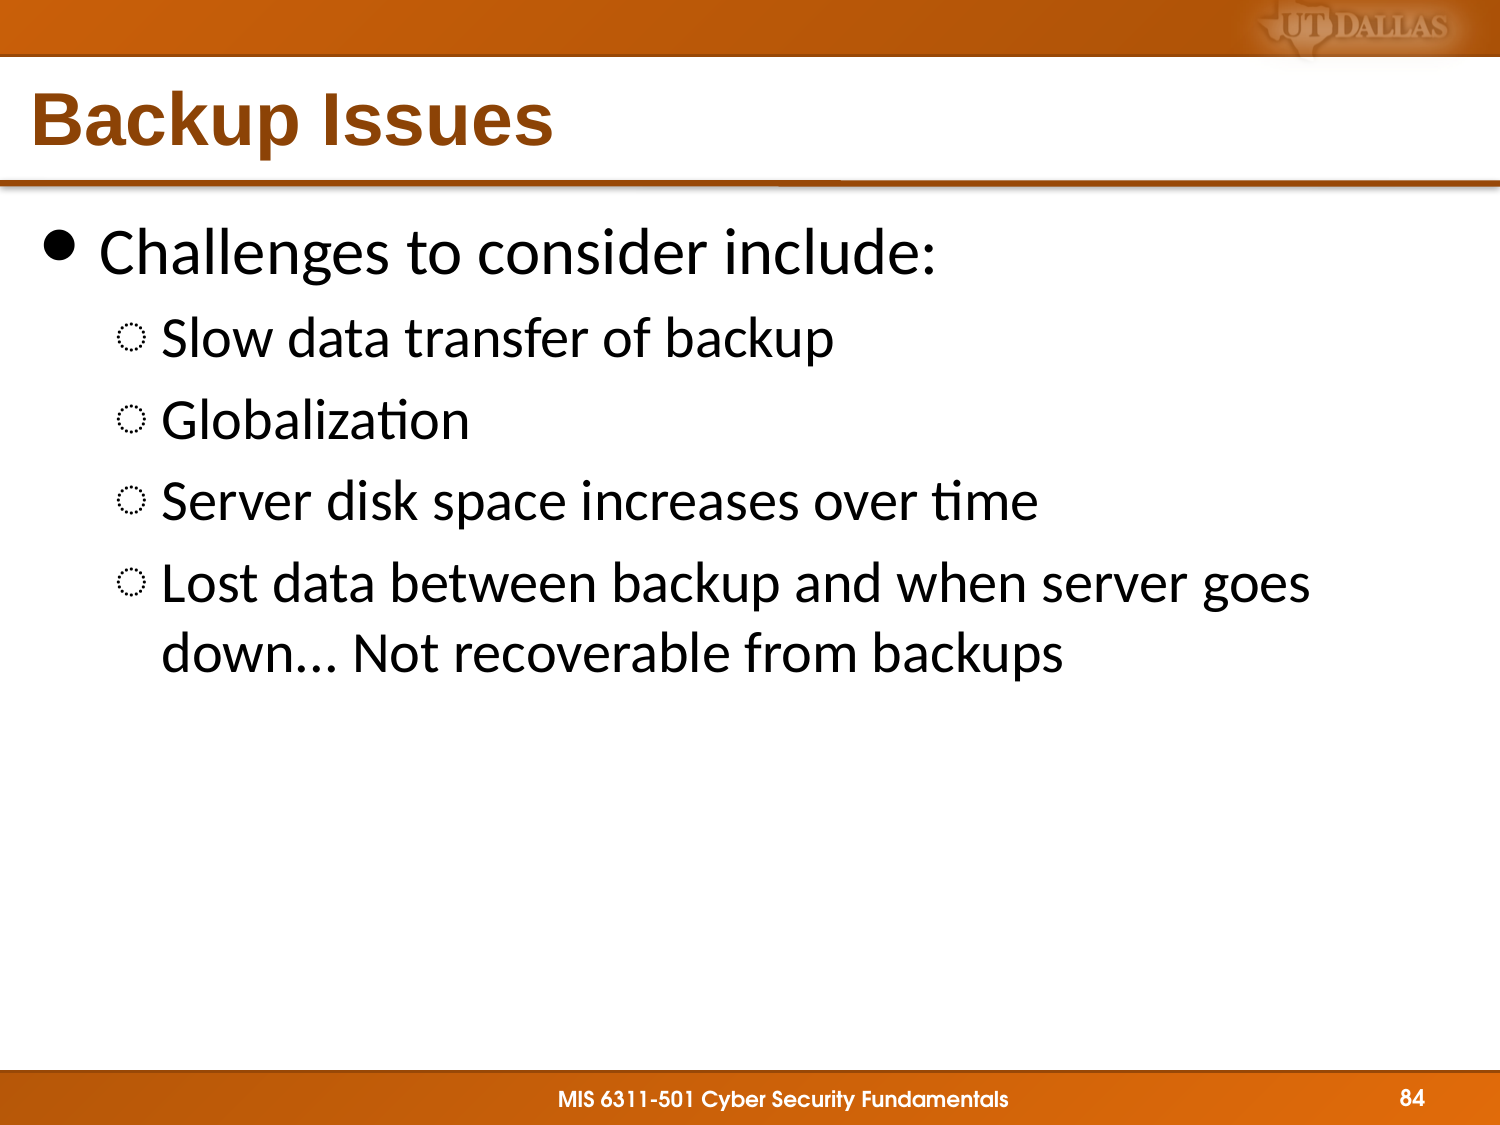

# Backup Issues
Challenges to consider include:
Slow data transfer of backup
Globalization
Server disk space increases over time
Lost data between backup and when server goes down... Not recoverable from backups
84